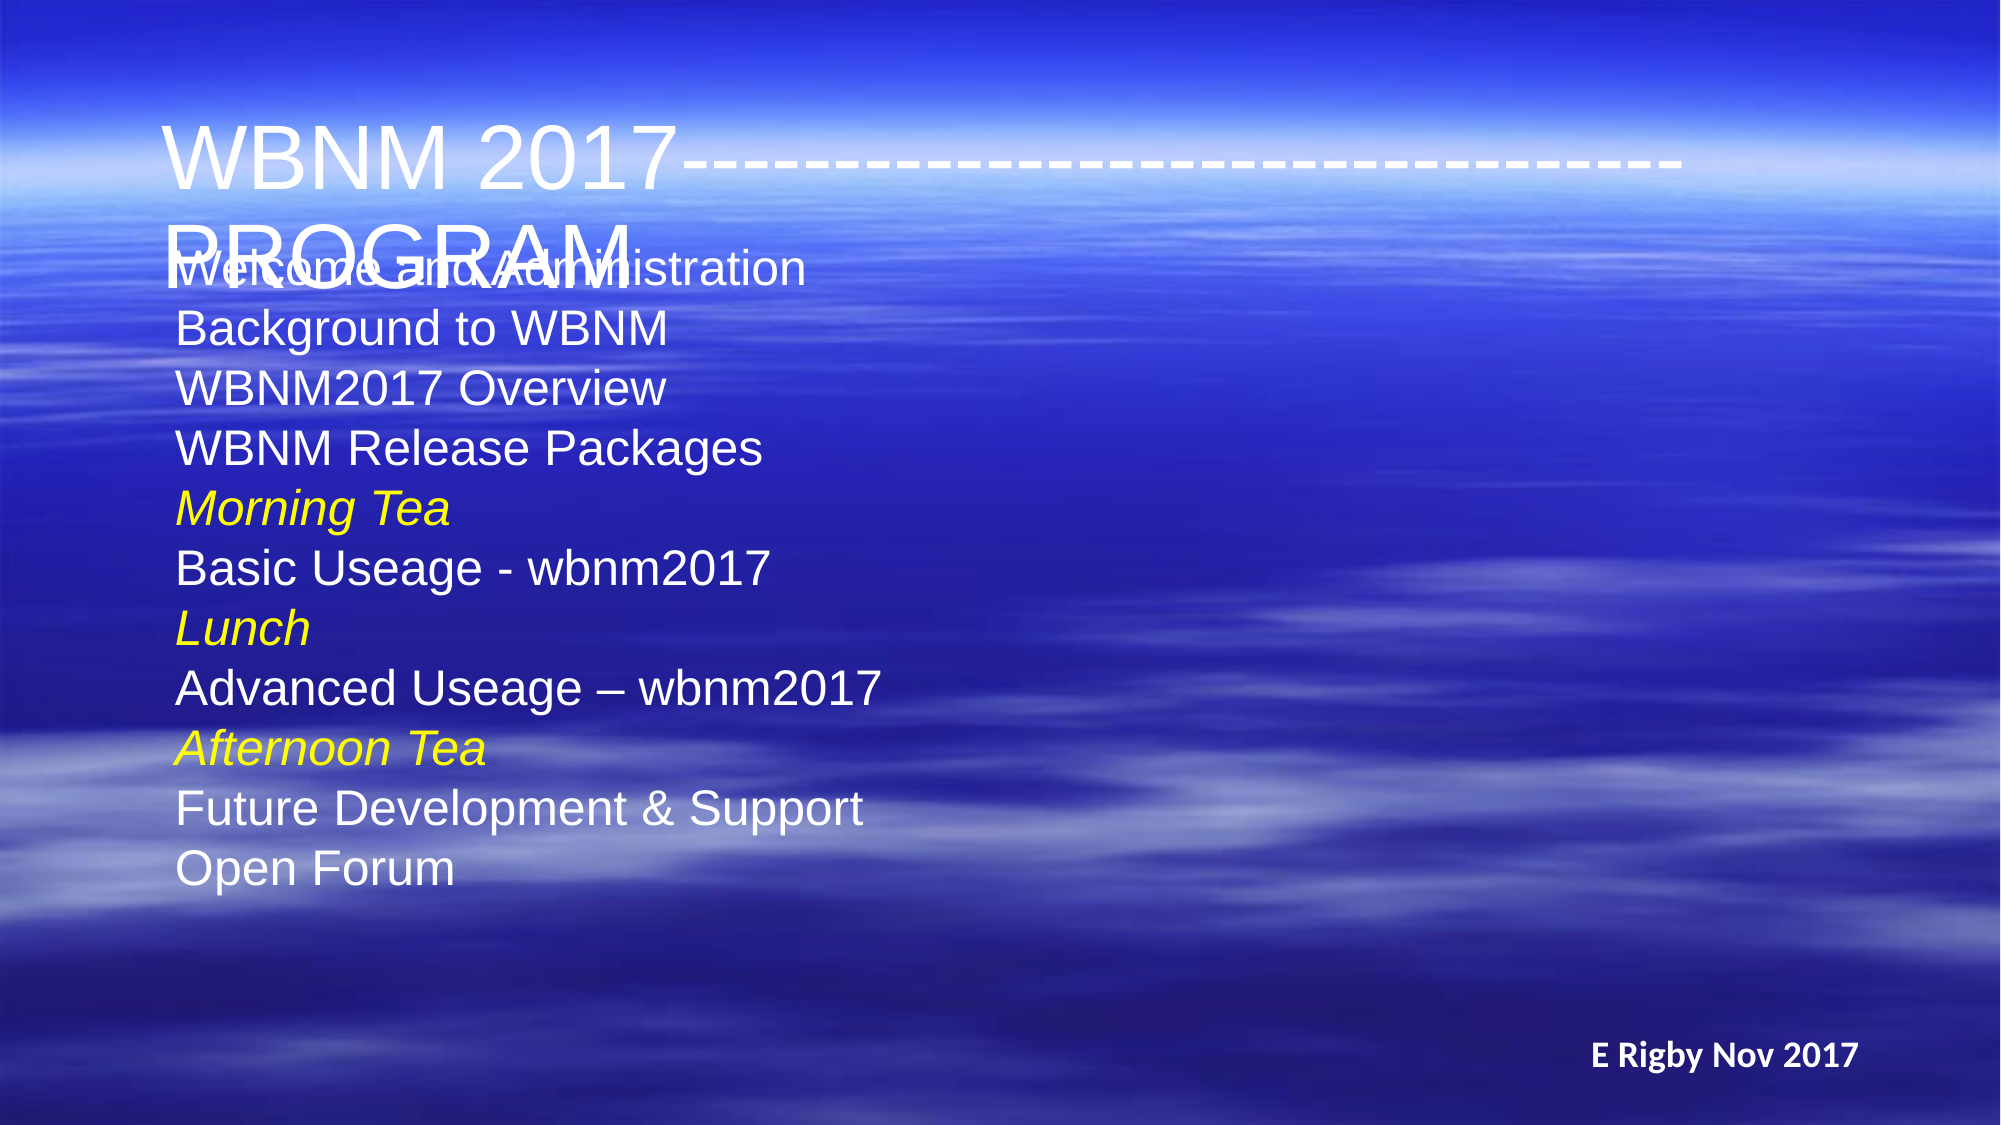

WBNM 2017---------------------------------PROGRAM
 Welcome and Administration
 Background to WBNM
 WBNM2017 Overview
 WBNM Release Packages
 Morning Tea
 Basic Useage - wbnm2017
 Lunch
 Advanced Useage – wbnm2017
 Afternoon Tea
 Future Development & Support
 Open Forum

E Rigby Nov 2017